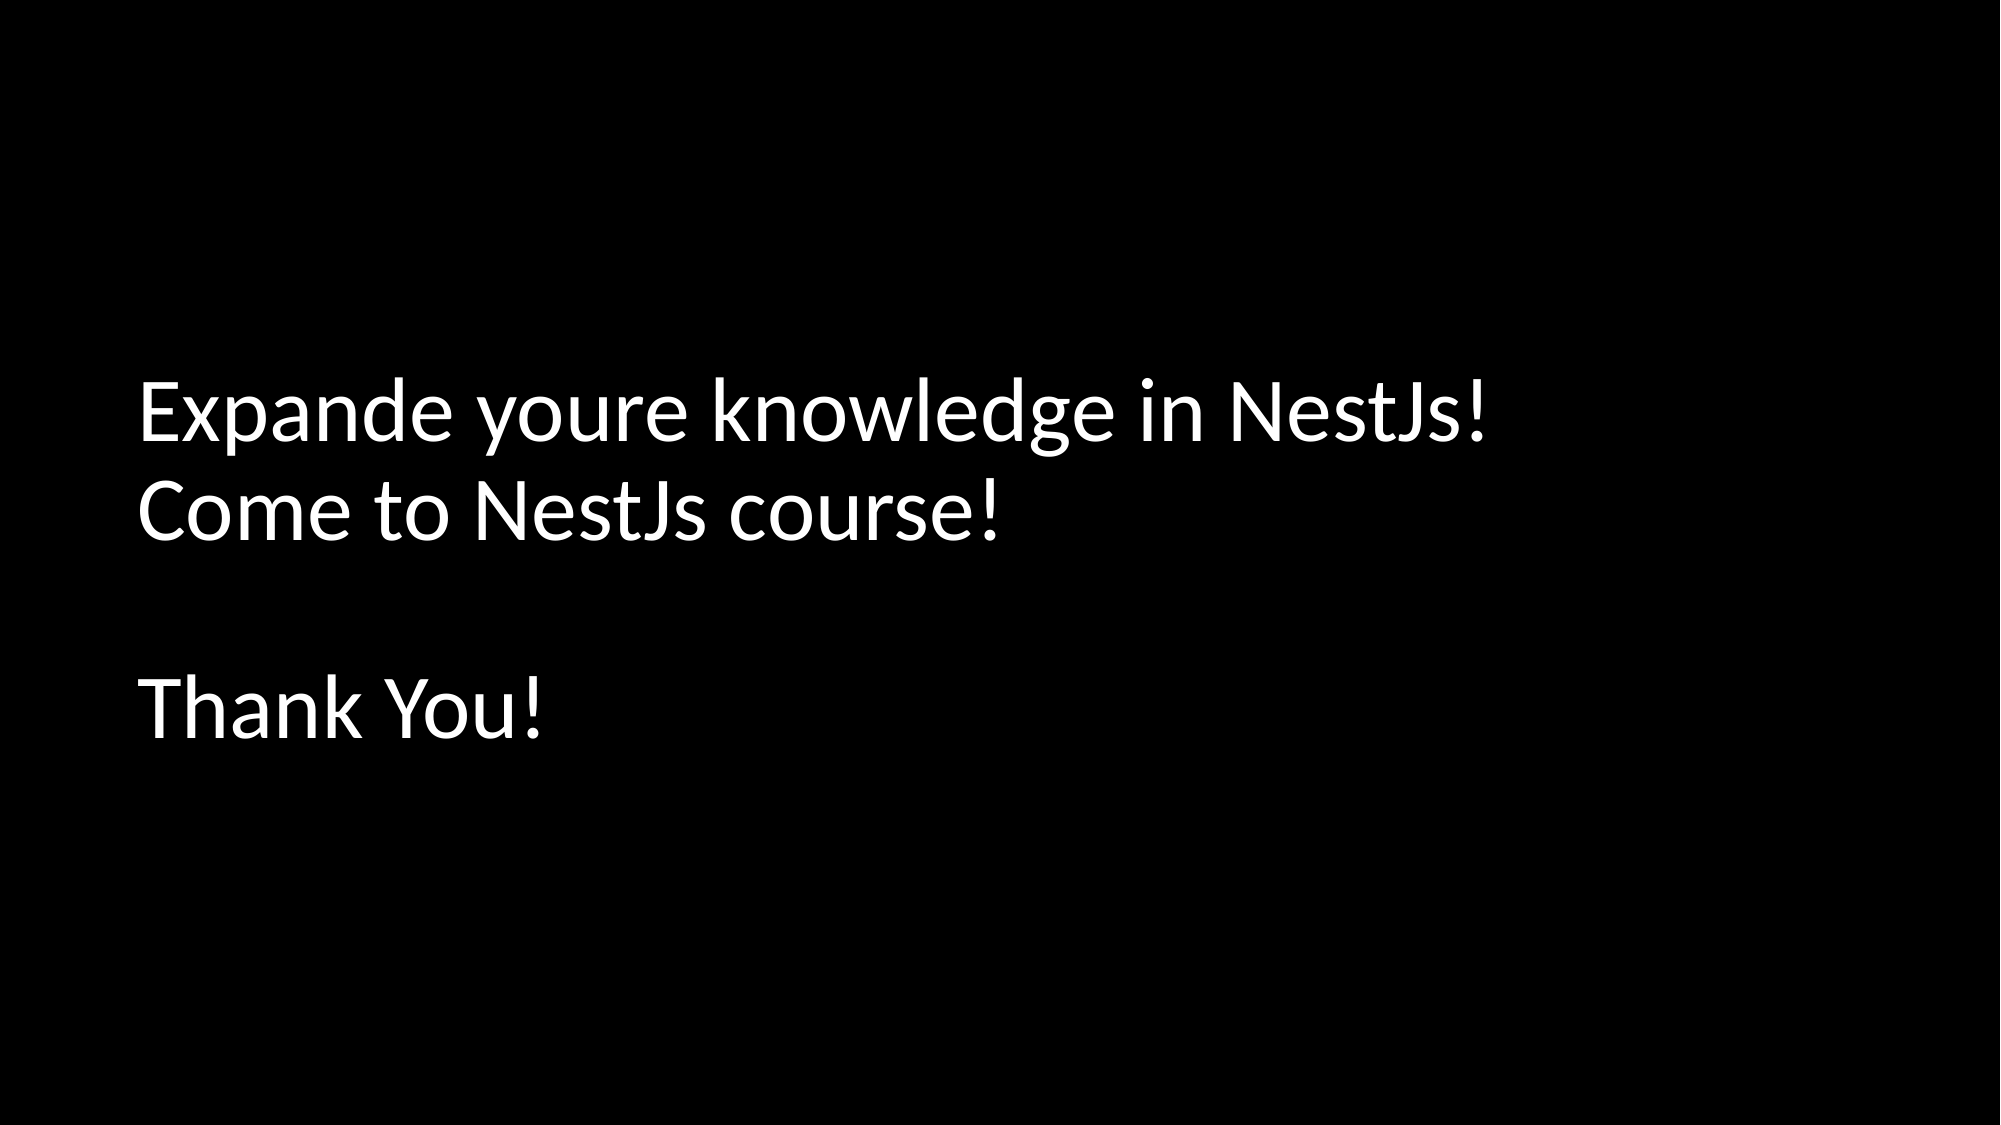

# Expande youre knowledge in NestJs! Come to NestJs course! Thank You!